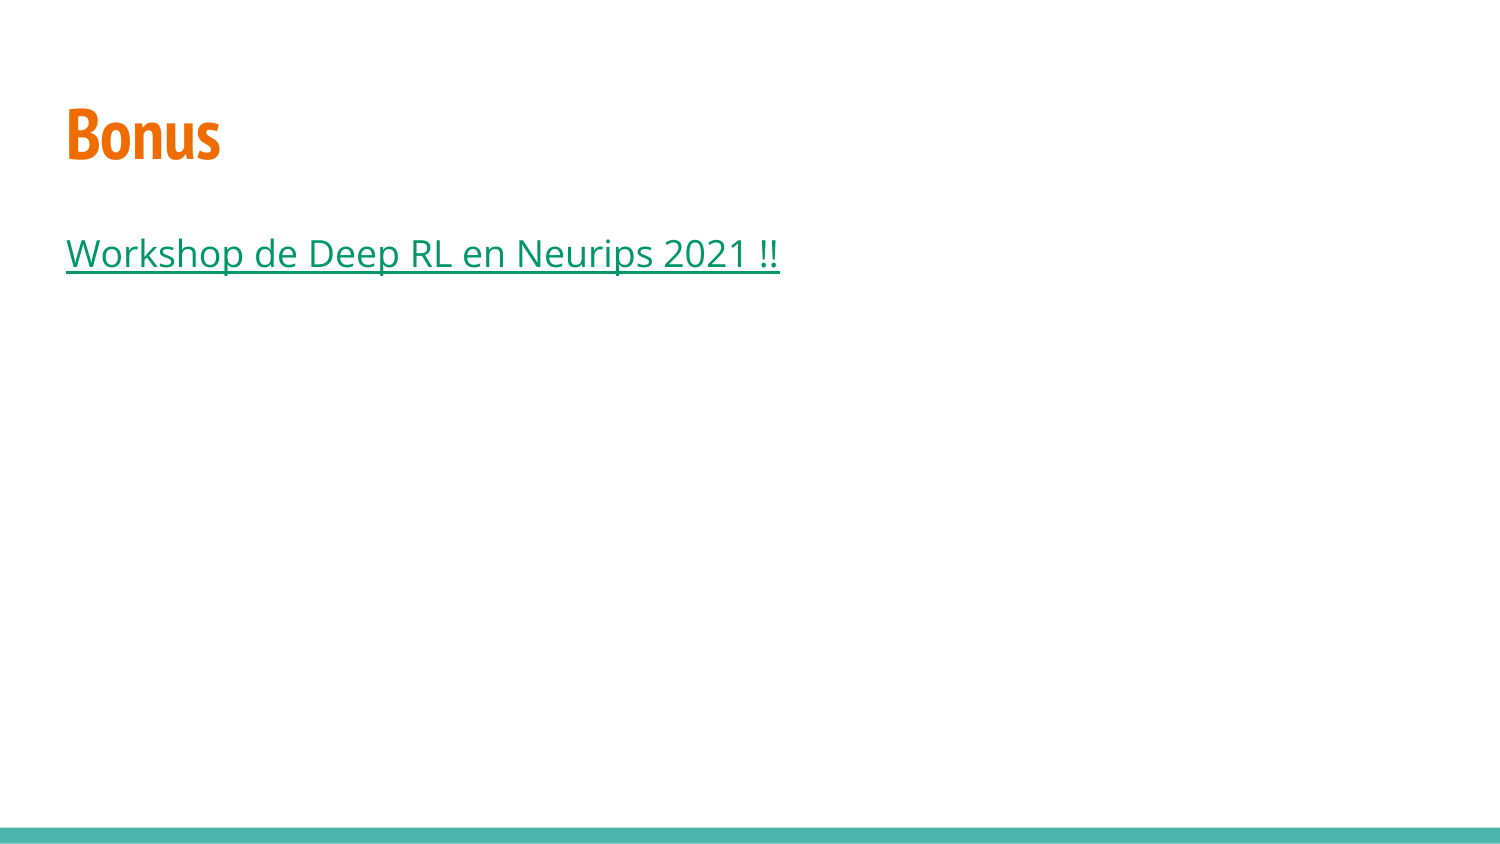

# Bonus
Workshop de Deep RL en Neurips 2021 !!